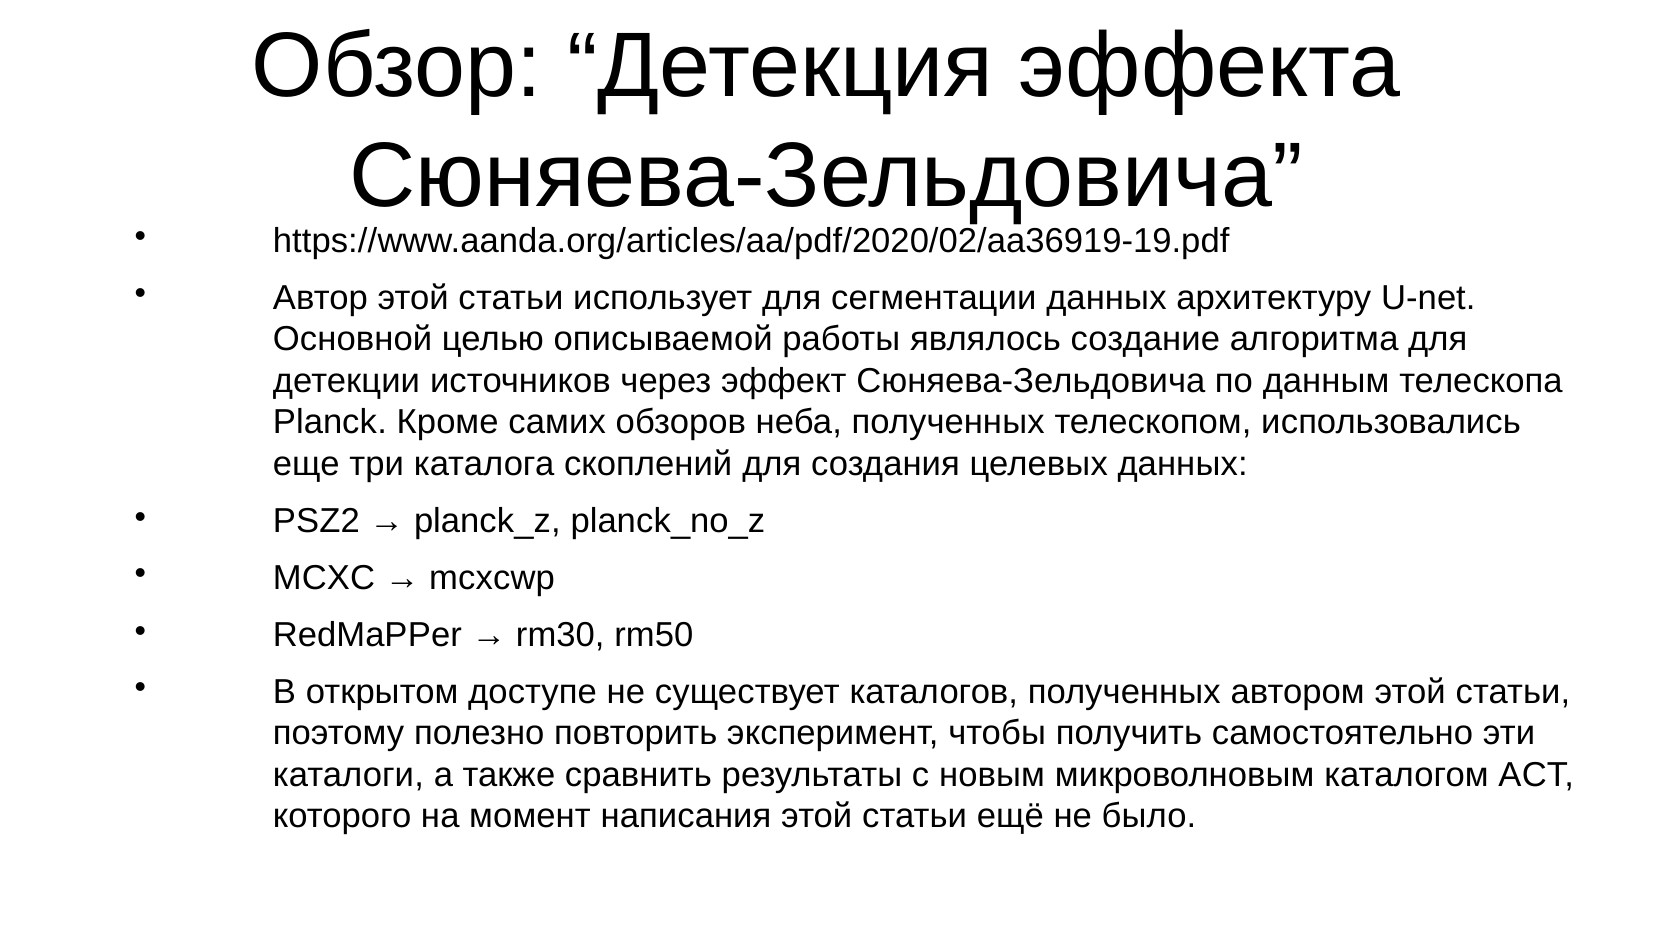

Обзор: “Детекция эффекта Сюняева-Зельдовича”
https://www.aanda.org/articles/aa/pdf/2020/02/aa36919-19.pdf
Автор этой статьи использует для сегментации данных архитектуру U-net. Основной целью описываемой работы являлось создание алгоритма для детекции источников через эффект Сюняева-Зельдовича по данным телескопа Planck. Кроме самих обзоров неба, полученных телескопом, использовались еще три каталога скоплений для создания целевых данных:
PSZ2 → planck_z, planck_no_z
MCXC → mcxcwp
RedMaPPer → rm30, rm50
В открытом доступе не существует каталогов, полученных автором этой статьи, поэтому полезно повторить эксперимент, чтобы получить самостоятельно эти каталоги, а также сравнить результаты с новым микроволновым каталогом ACT, которого на момент написания этой статьи ещё не было.